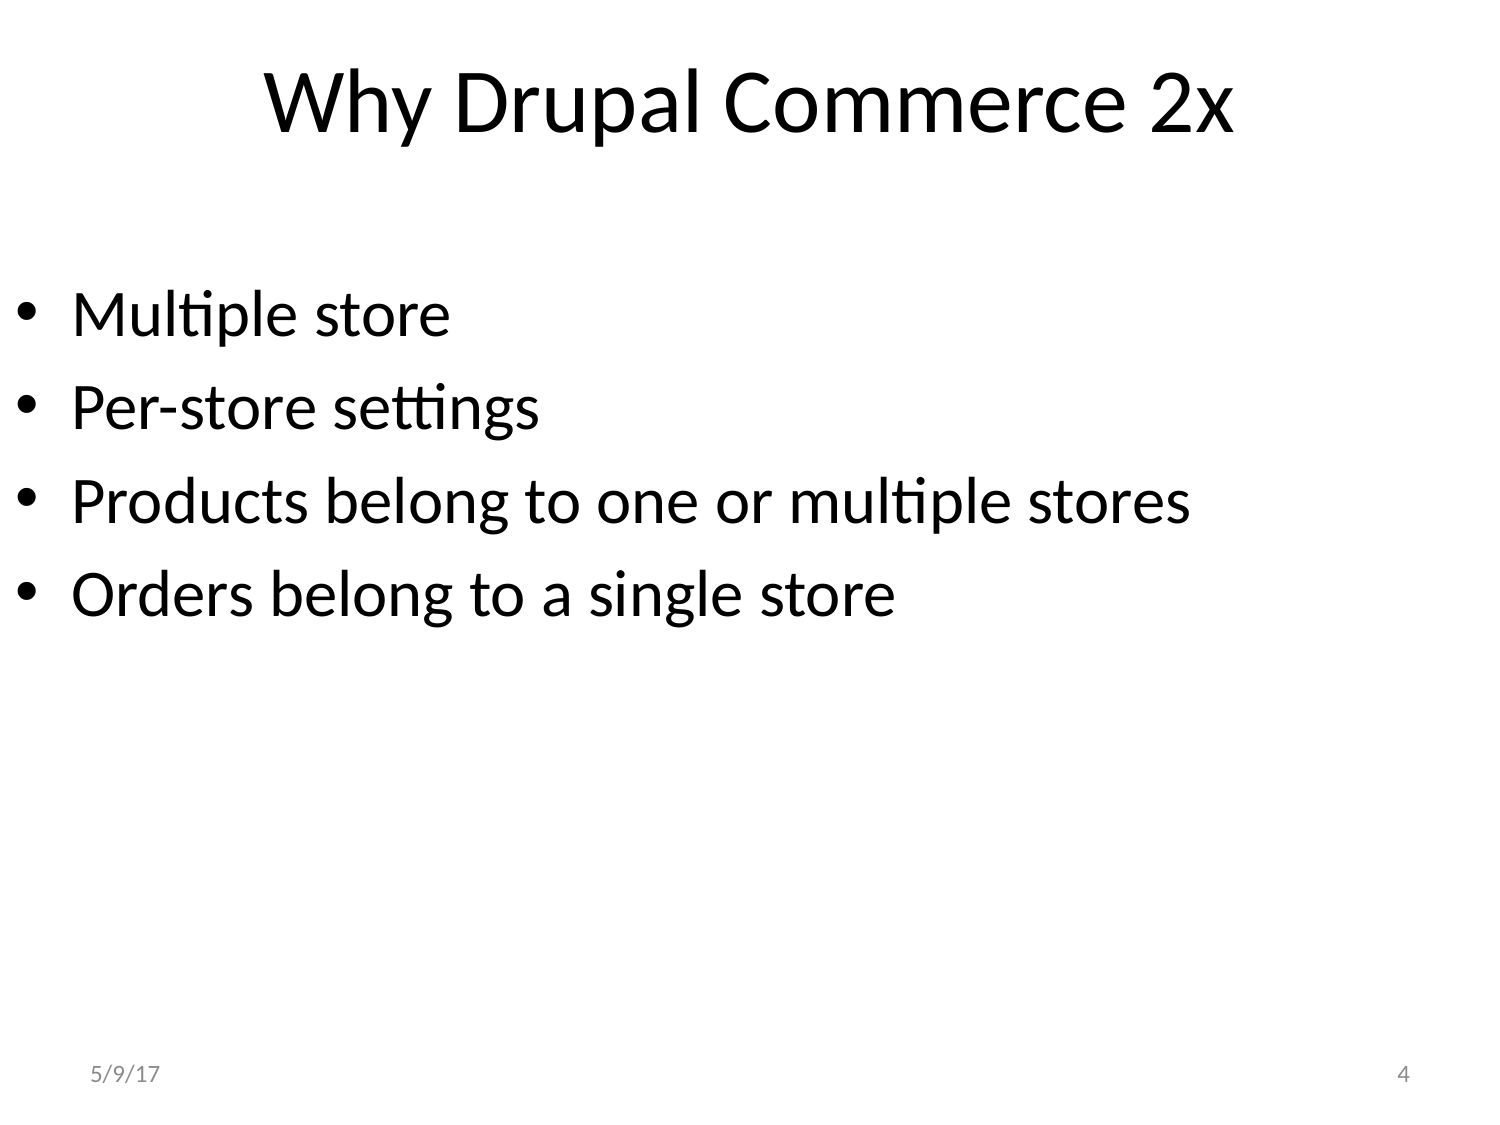

# Why Drupal Commerce 2x
Multiple store
Per-store settings
Products belong to one or multiple stores
Orders belong to a single store
5/9/17
4